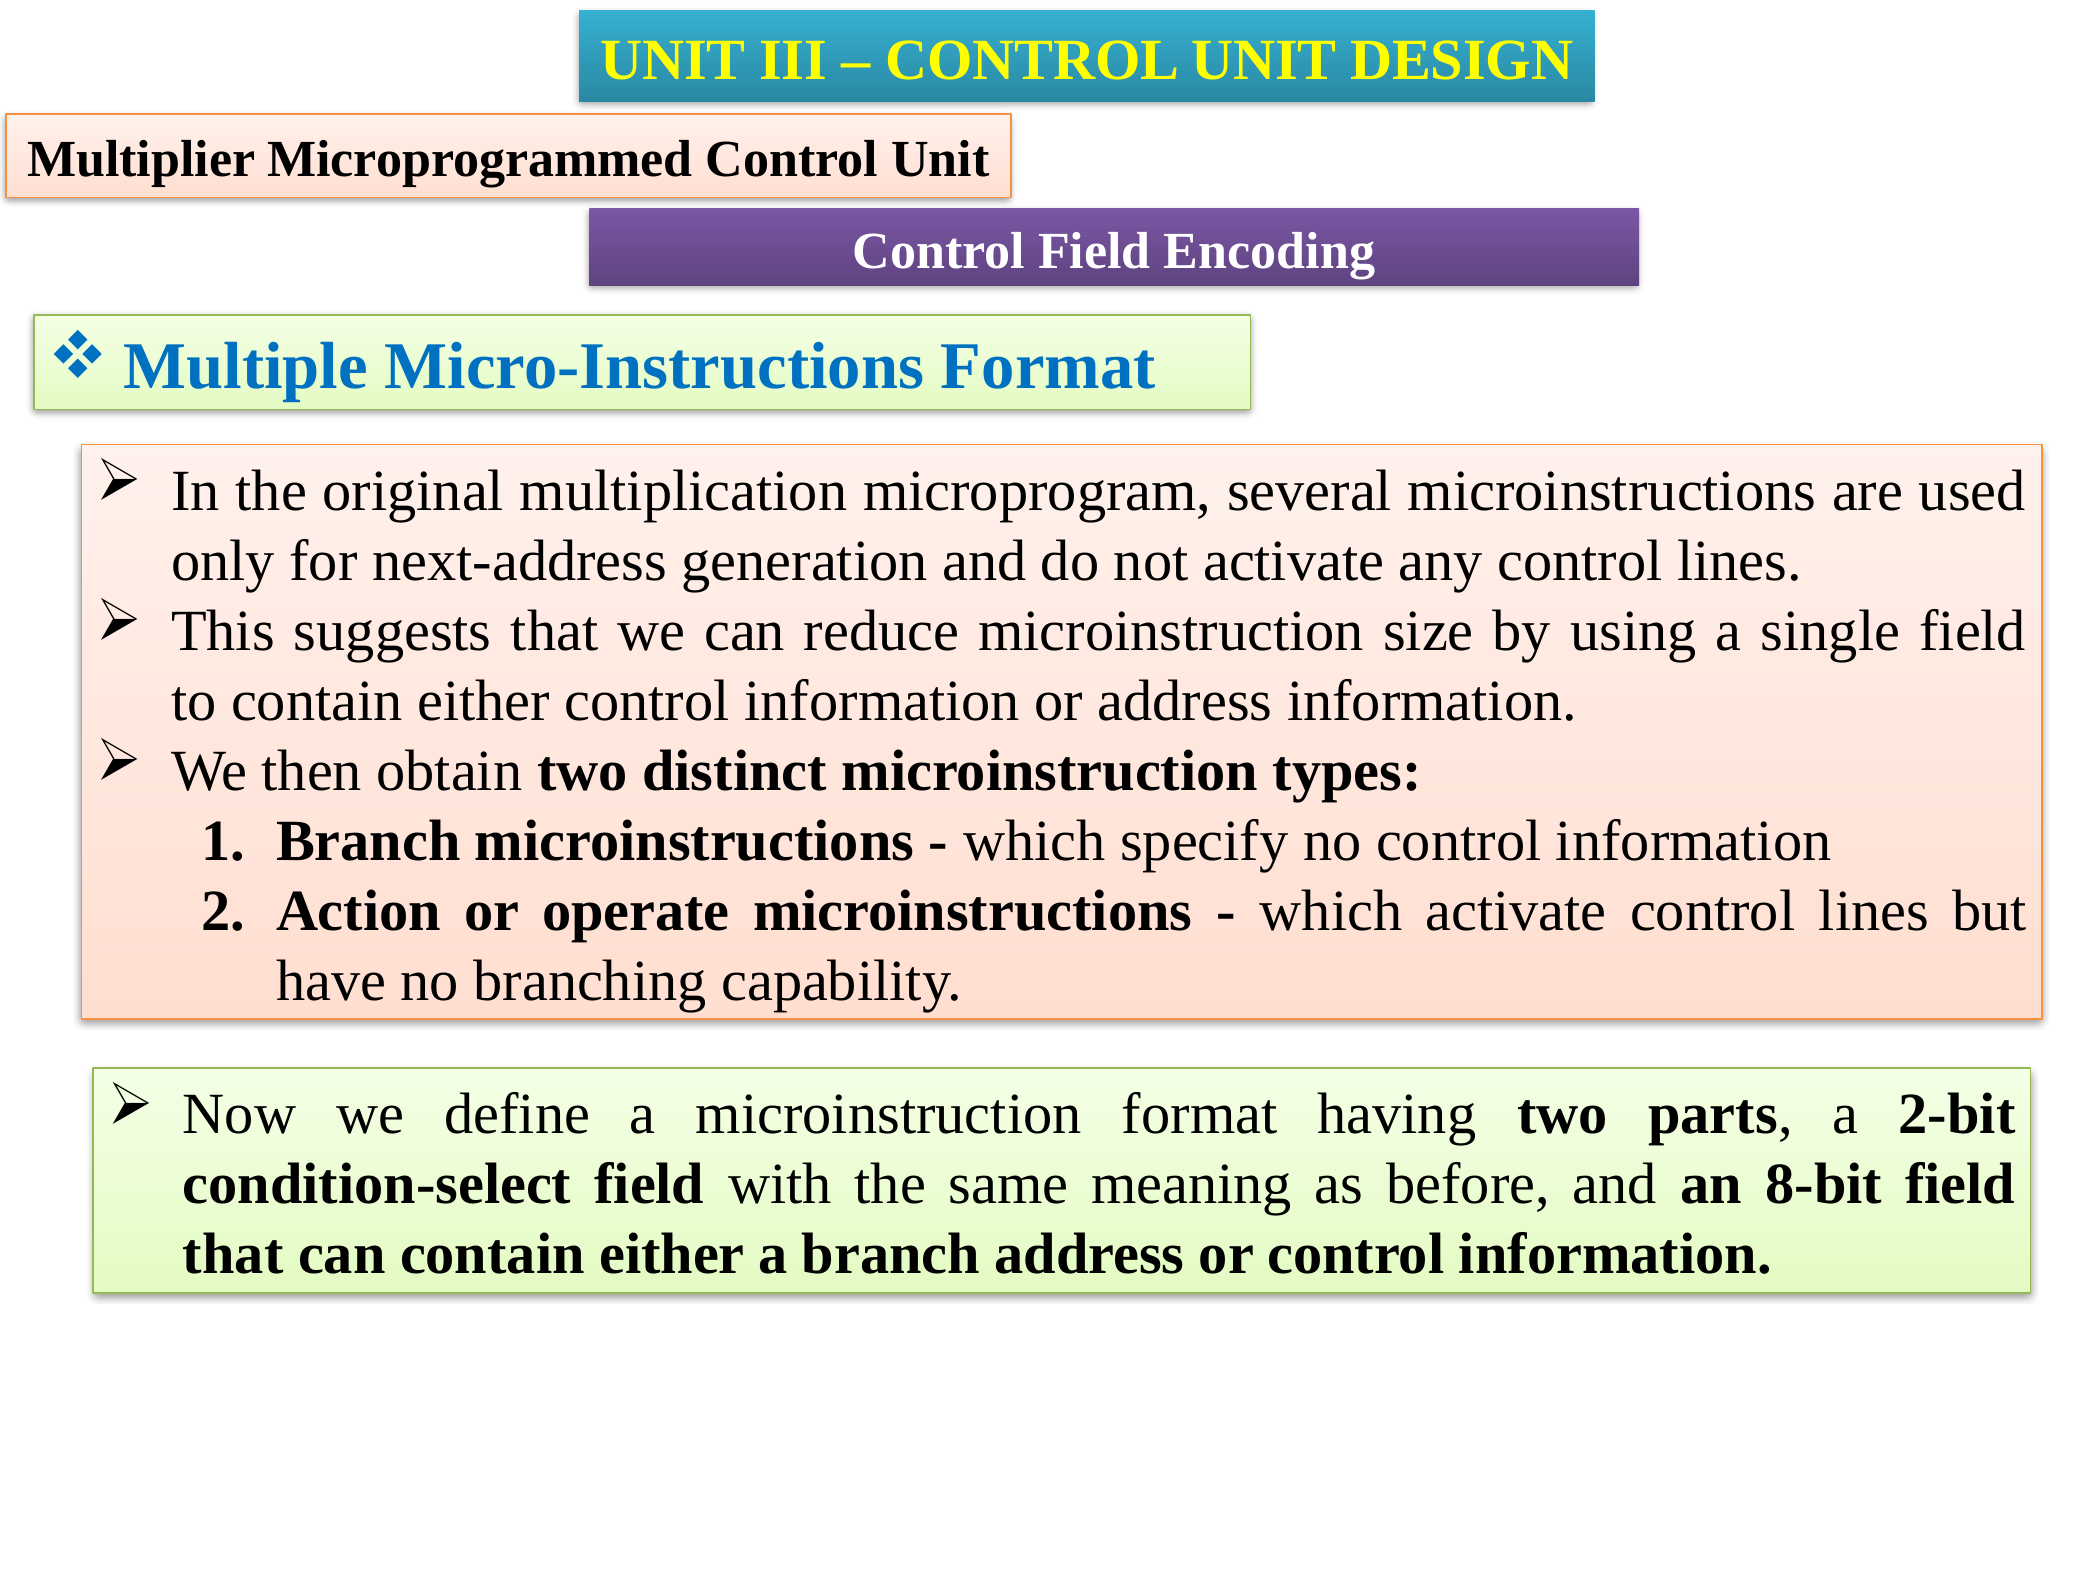

UNIT III – CONTROL UNIT DESIGN
Multiplier Microprogrammed Control Unit
Control Field Encoding
Multiple Micro-Instructions Format
In the original multiplication microprogram, several microinstructions are used only for next-address generation and do not activate any control lines.
This suggests that we can reduce microinstruction size by using a single field to contain either control information or address information.
We then obtain two distinct microinstruction types:
Branch microinstructions - which specify no control information
Action or operate microinstructions - which activate control lines but have no branching capability.
Now we define a microinstruction format having two parts, a 2-bit condition-select field with the same meaning as before, and an 8-bit field that can contain either a branch address or control information.